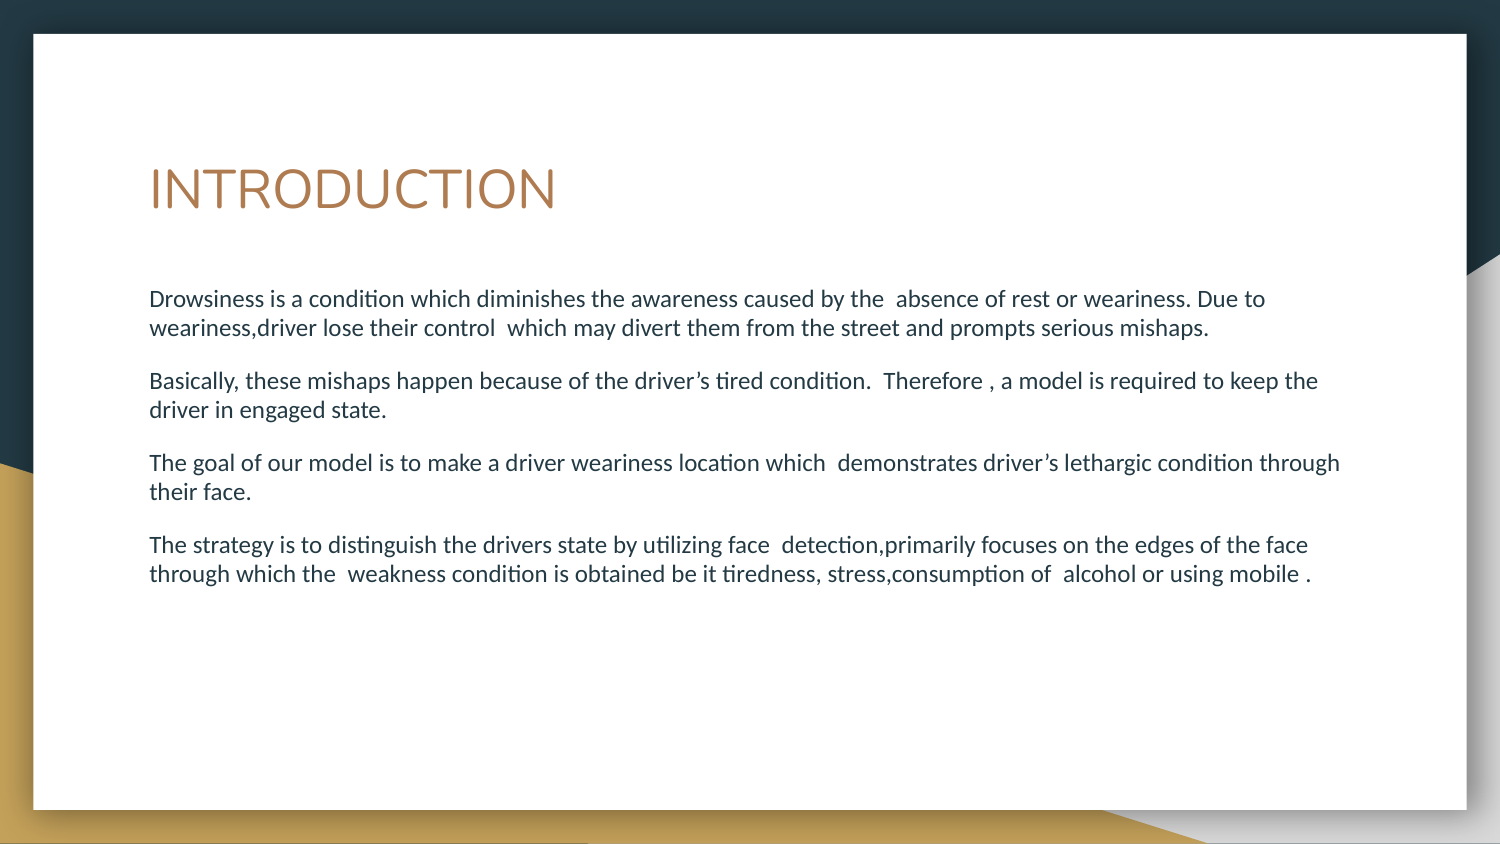

# INTRODUCTION
Drowsiness is a condition which diminishes the awareness caused by the  absence of rest or weariness. Due to weariness,driver lose their control  which may divert them from the street and prompts serious mishaps.
Basically, these mishaps happen because of the driver’s tired condition.  Therefore , a model is required to keep the driver in engaged state.
The goal of our model is to make a driver weariness location which  demonstrates driver’s lethargic condition through their face.
The strategy is to distinguish the drivers state by utilizing face  detection,primarily focuses on the edges of the face through which the  weakness condition is obtained be it tiredness, stress,consumption of  alcohol or using mobile .